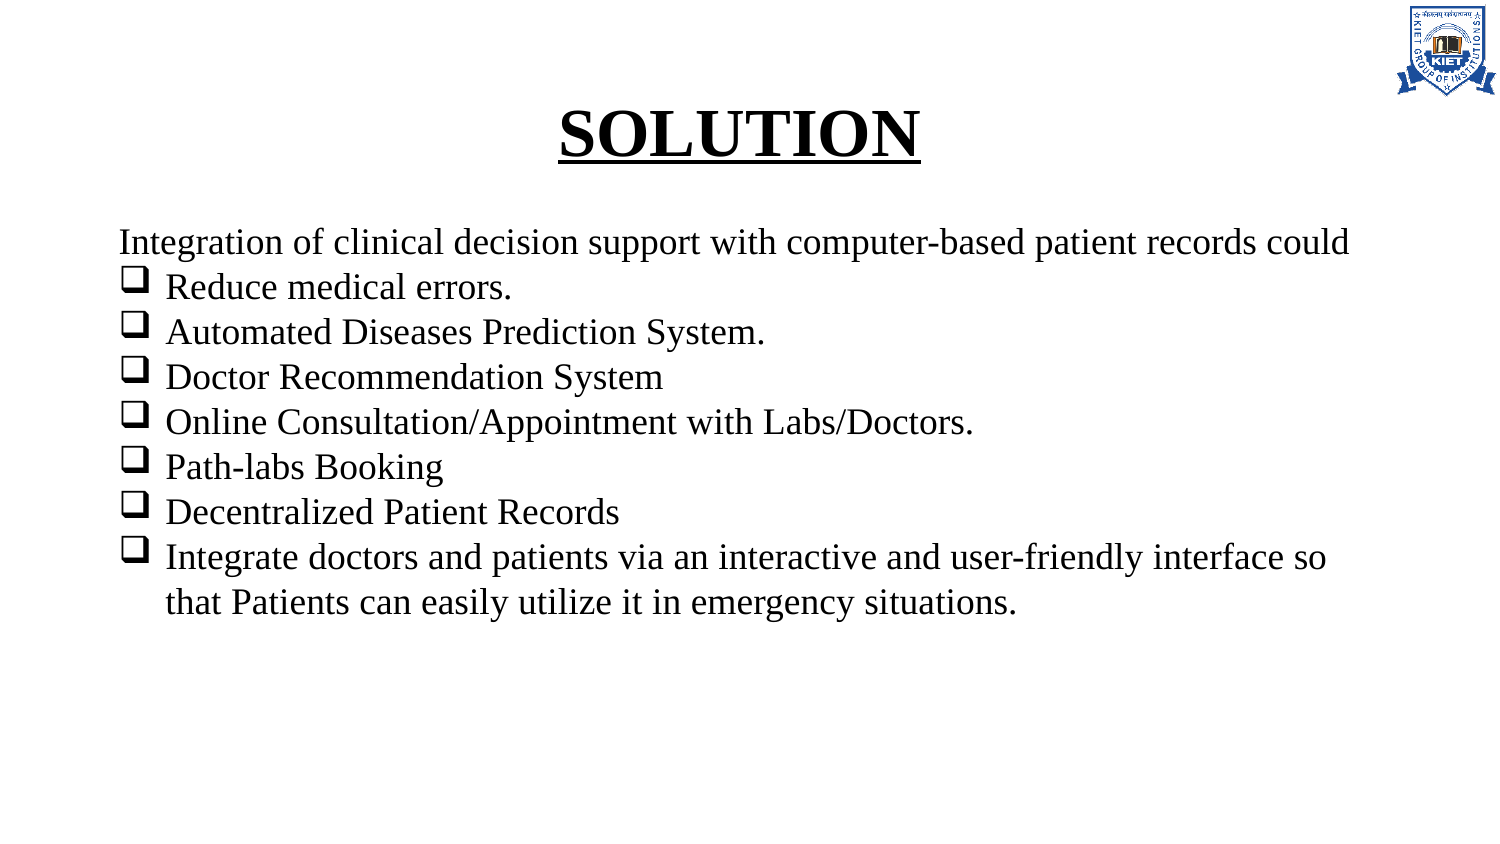

# SOLUTION
Integration of clinical decision support with computer-based patient records could
Reduce medical errors.
Automated Diseases Prediction System.
Doctor Recommendation System
Online Consultation/Appointment with Labs/Doctors.
Path-labs Booking
Decentralized Patient Records
Integrate doctors and patients via an interactive and user-friendly interface so that Patients can easily utilize it in emergency situations.